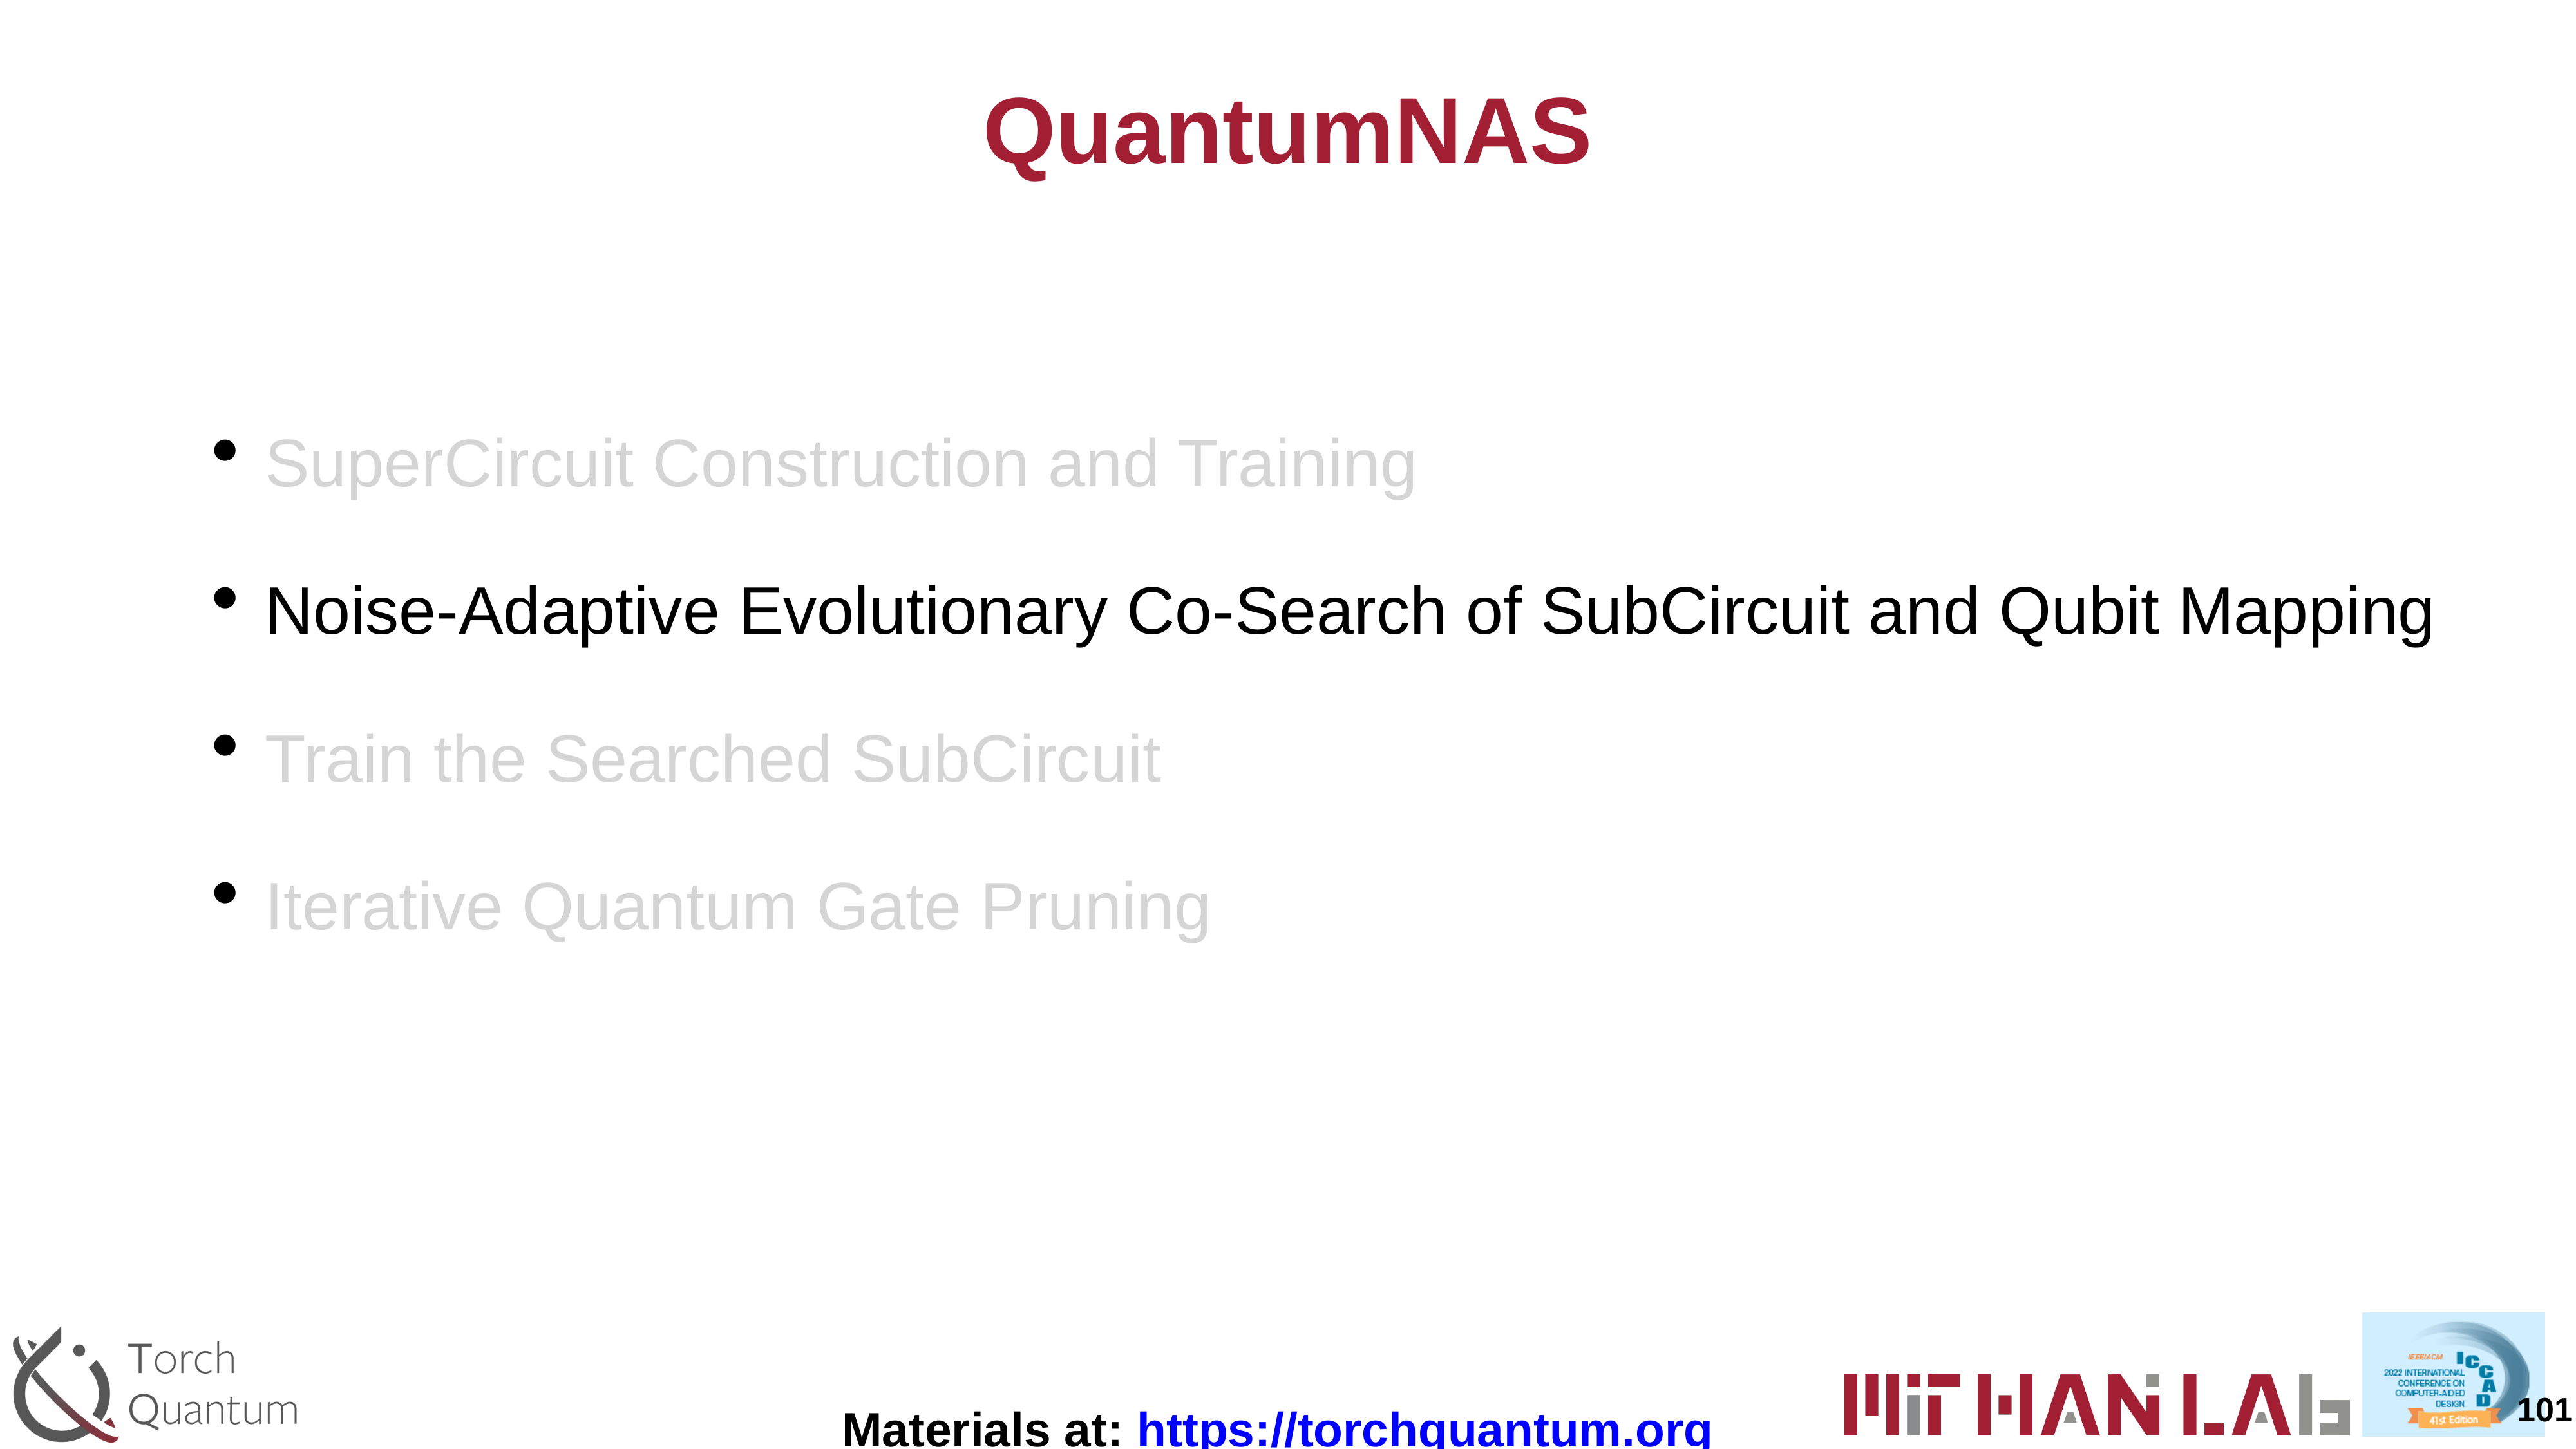

# QuantumNAS
SuperCircuit Construction and Training
Noise-Adaptive Evolutionary Co-Search of SubCircuit and Qubit Mapping
Train the Searched SubCircuit
Iterative Quantum Gate Pruning
101